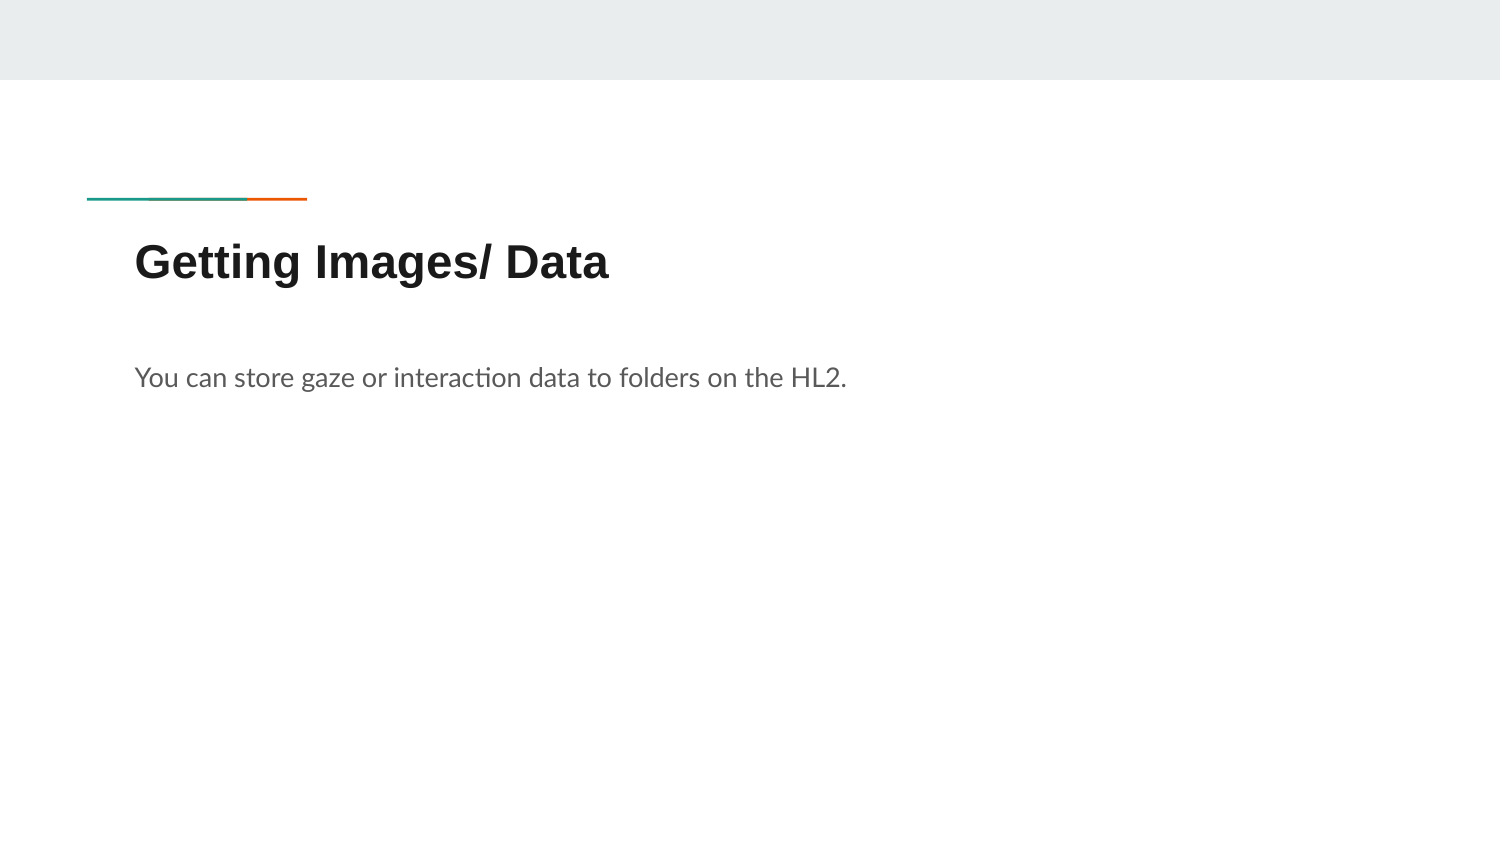

# Getting Images/ Data
You can store gaze or interaction data to folders on the HL2.